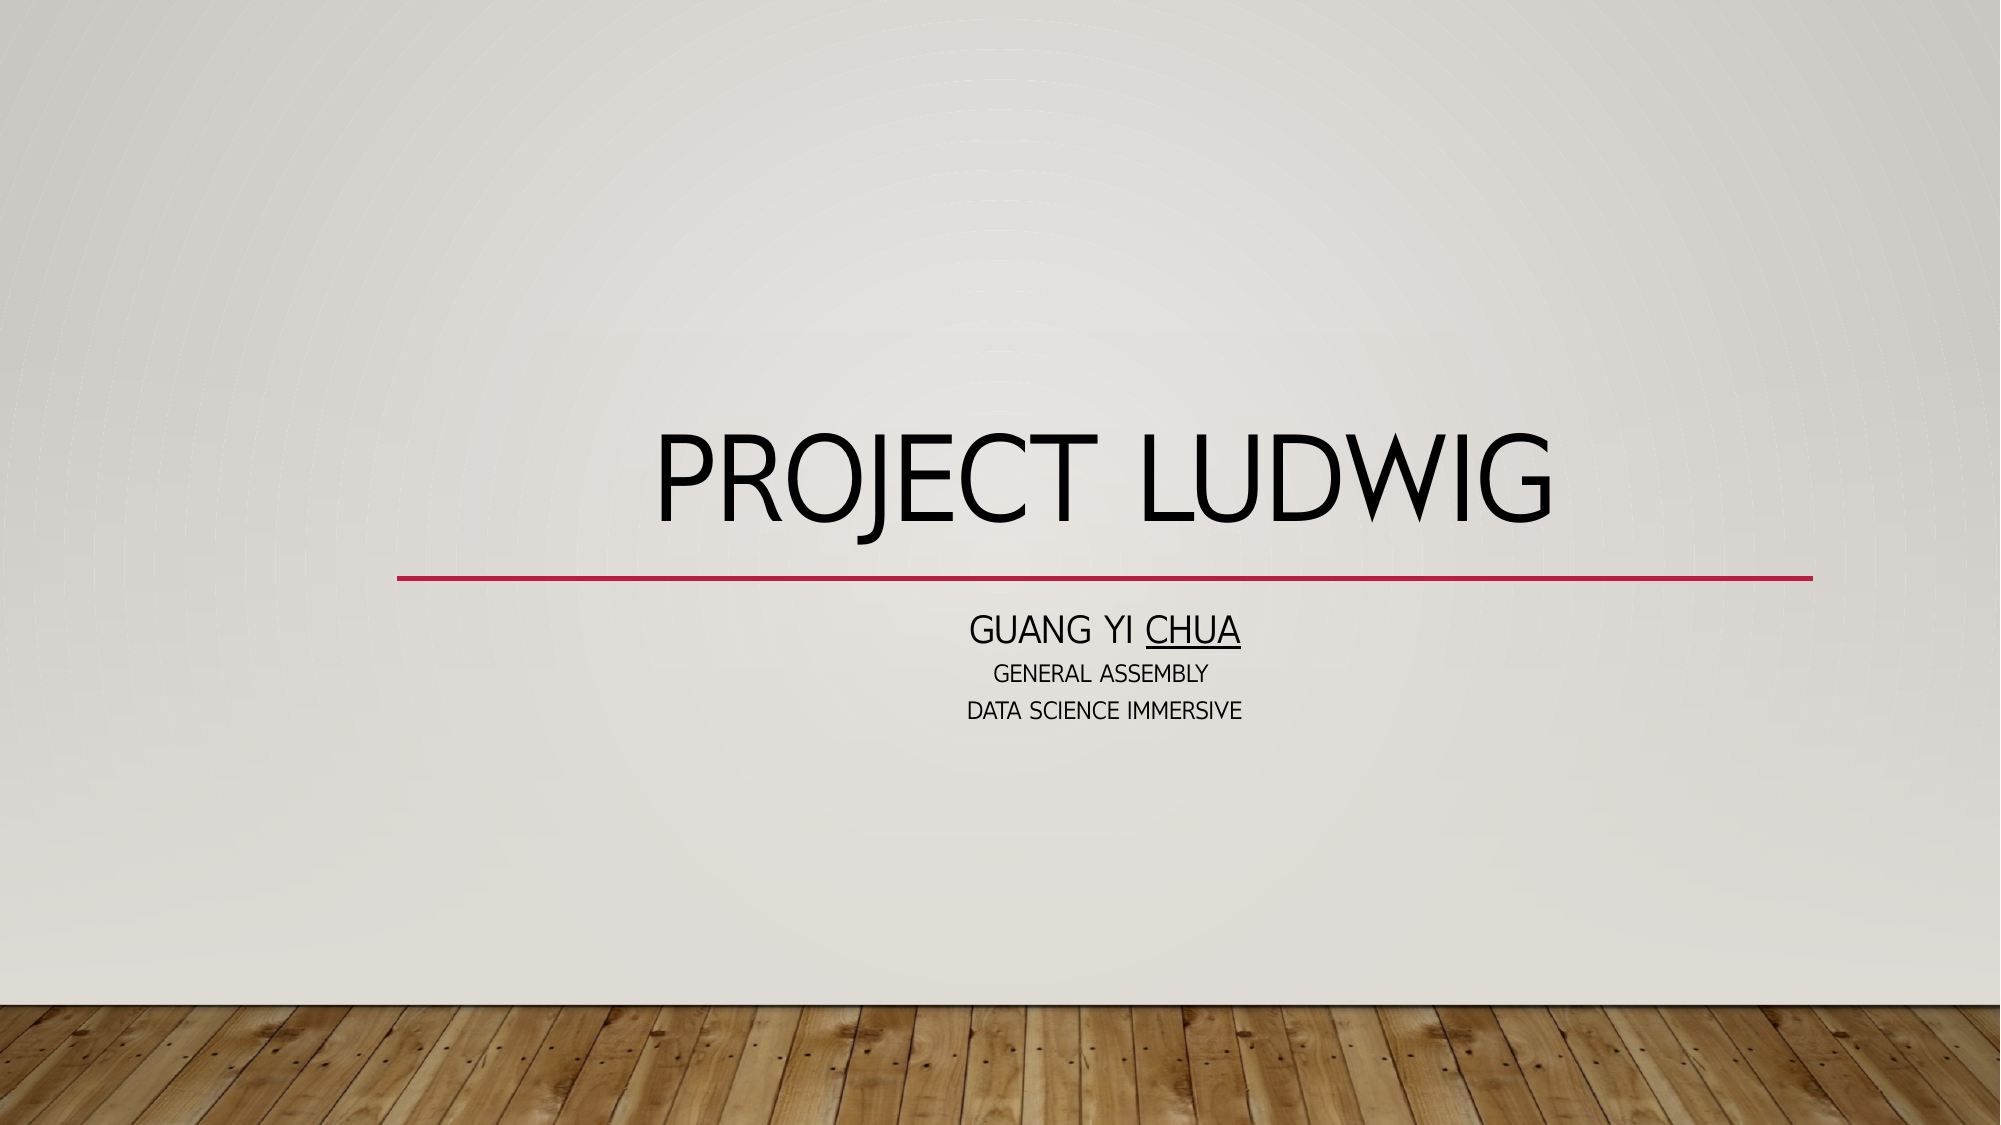

# Project Ludwig
Guang Yi chua
General assembly
data science immersive